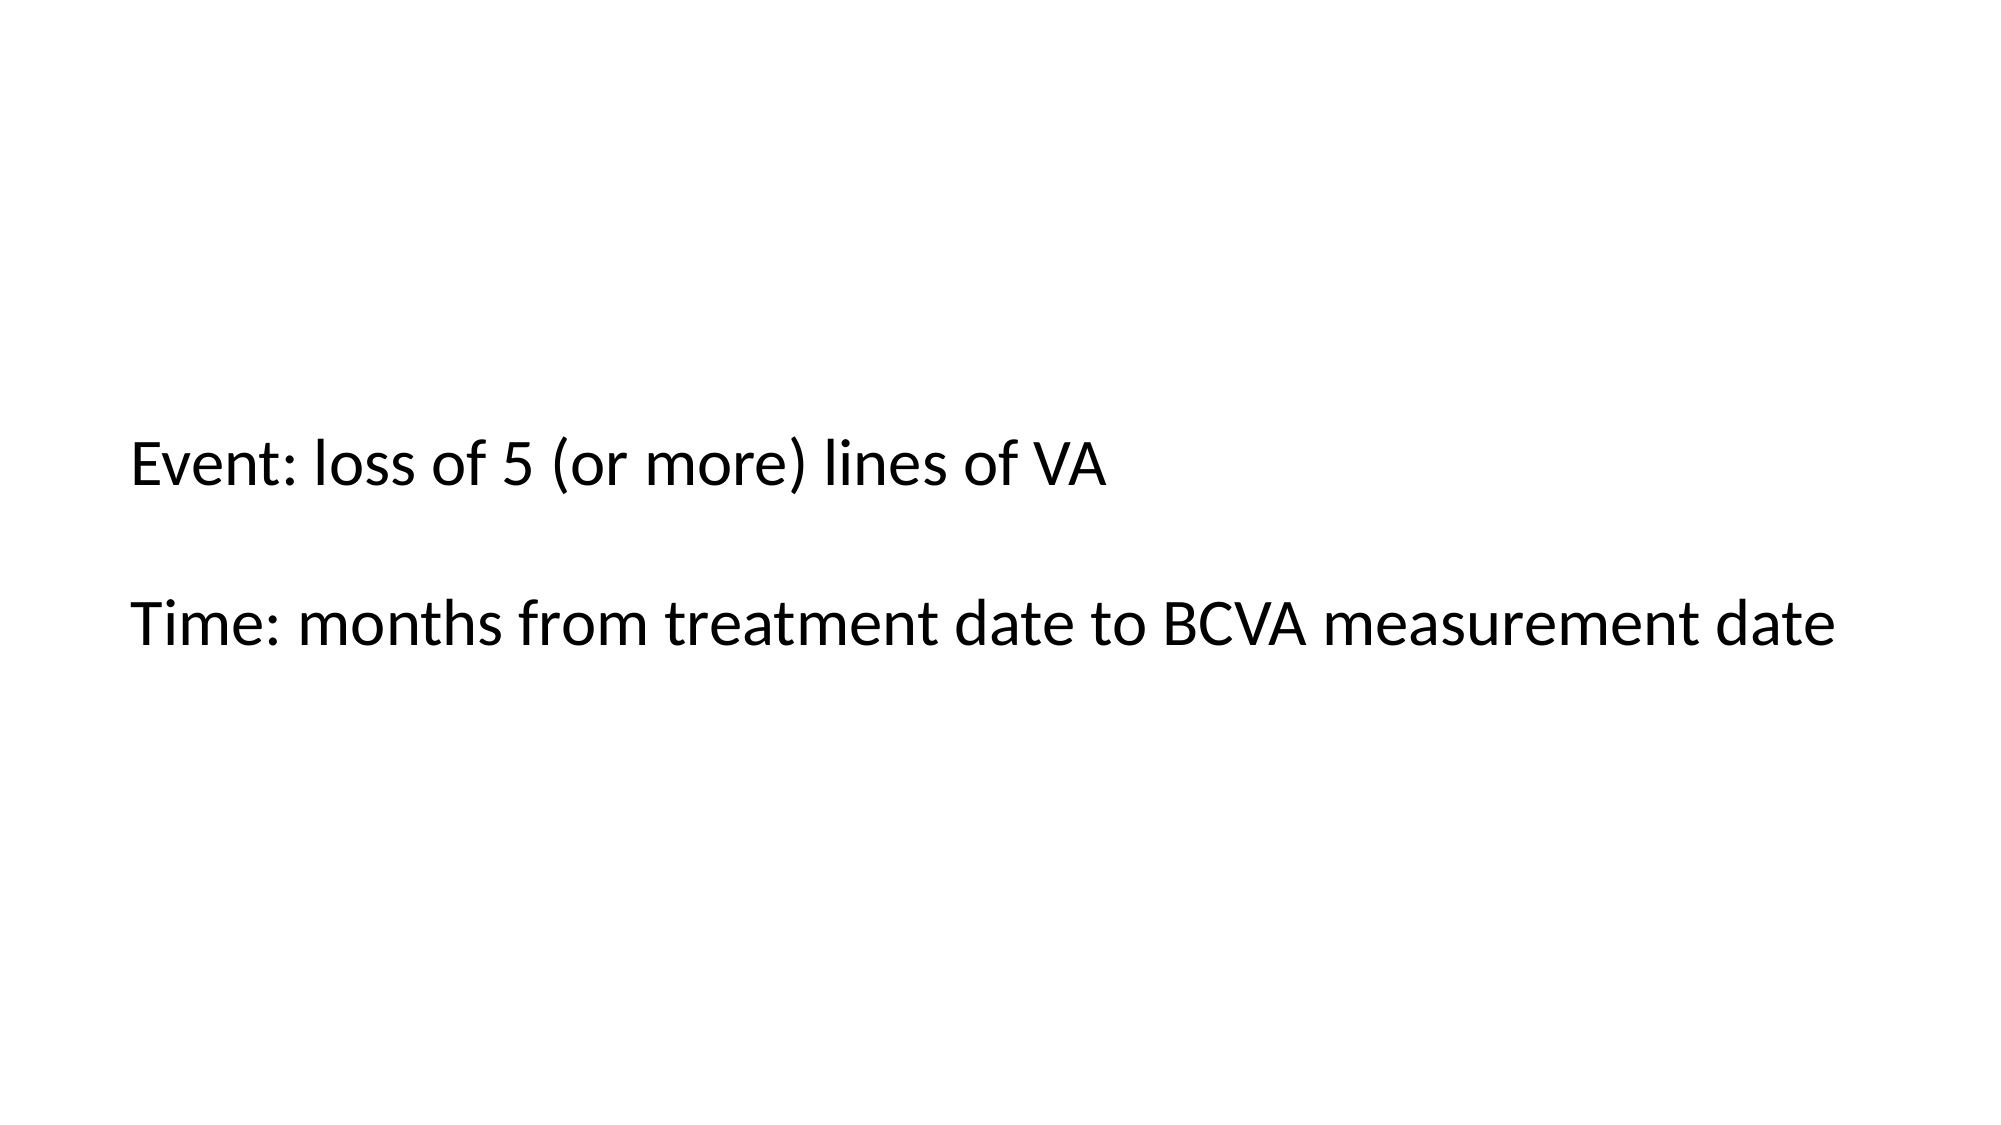

Event: loss of 5 (or more) lines of VA

Time: months from treatment date to BCVA measurement date